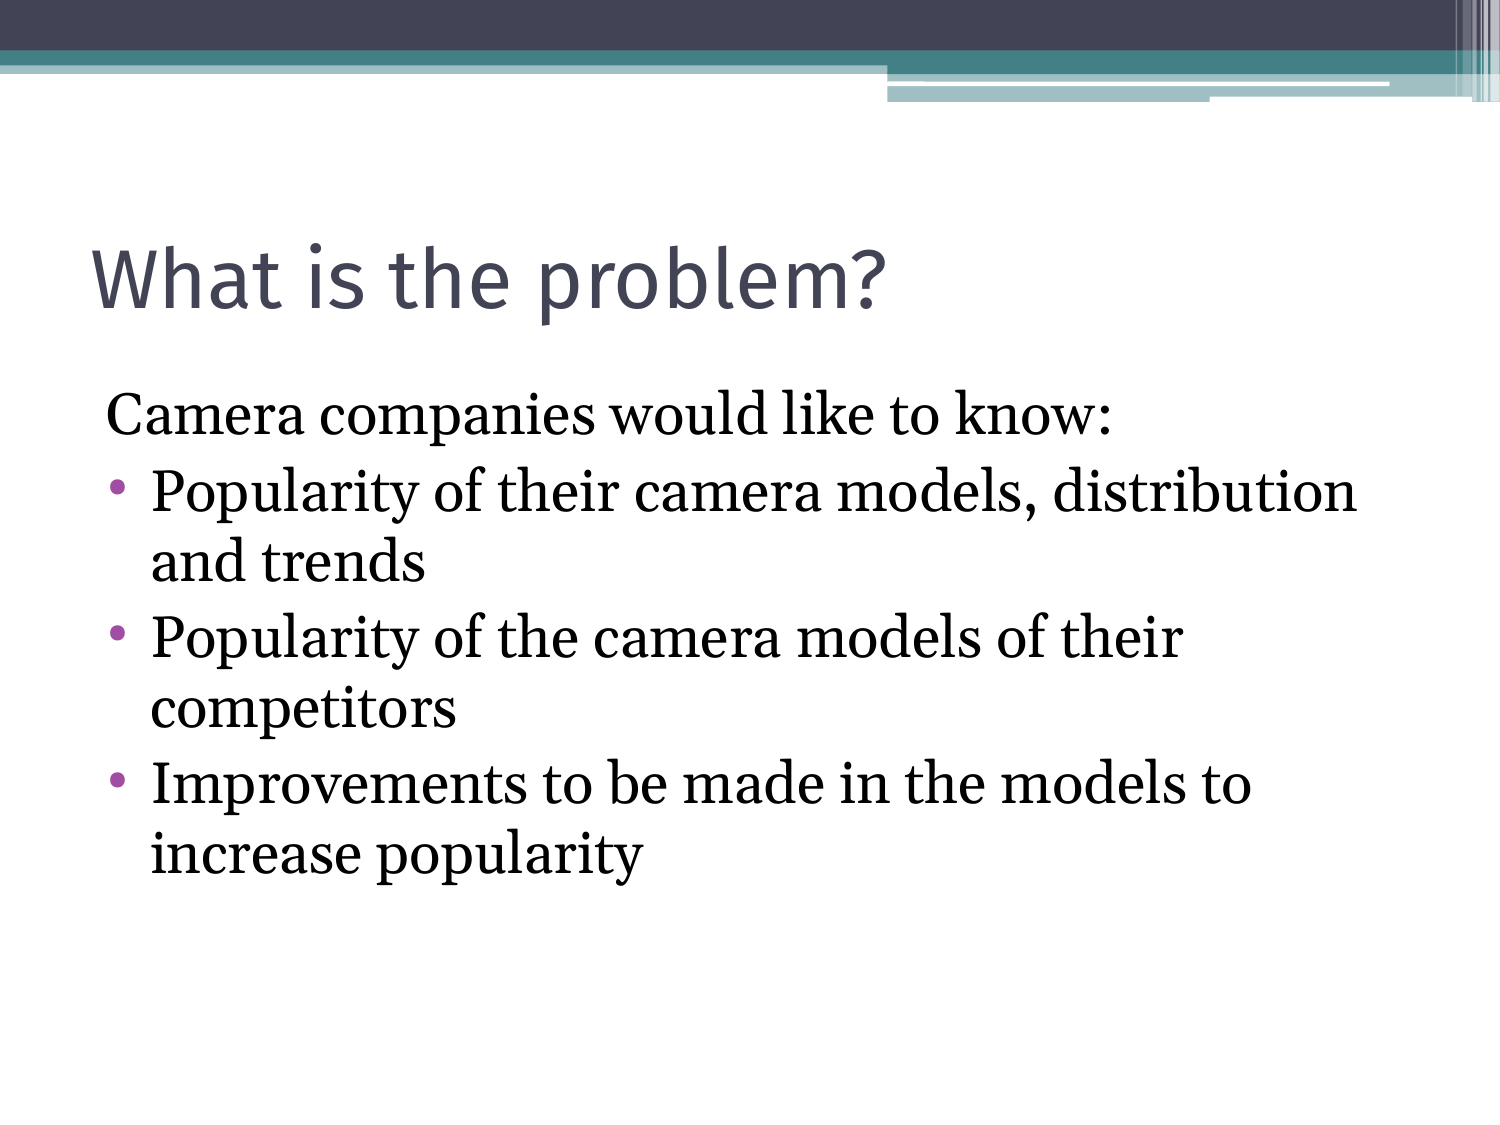

# What is the problem?
Camera companies would like to know:
Popularity of their camera models, distribution and trends
Popularity of the camera models of their competitors
Improvements to be made in the models to increase popularity